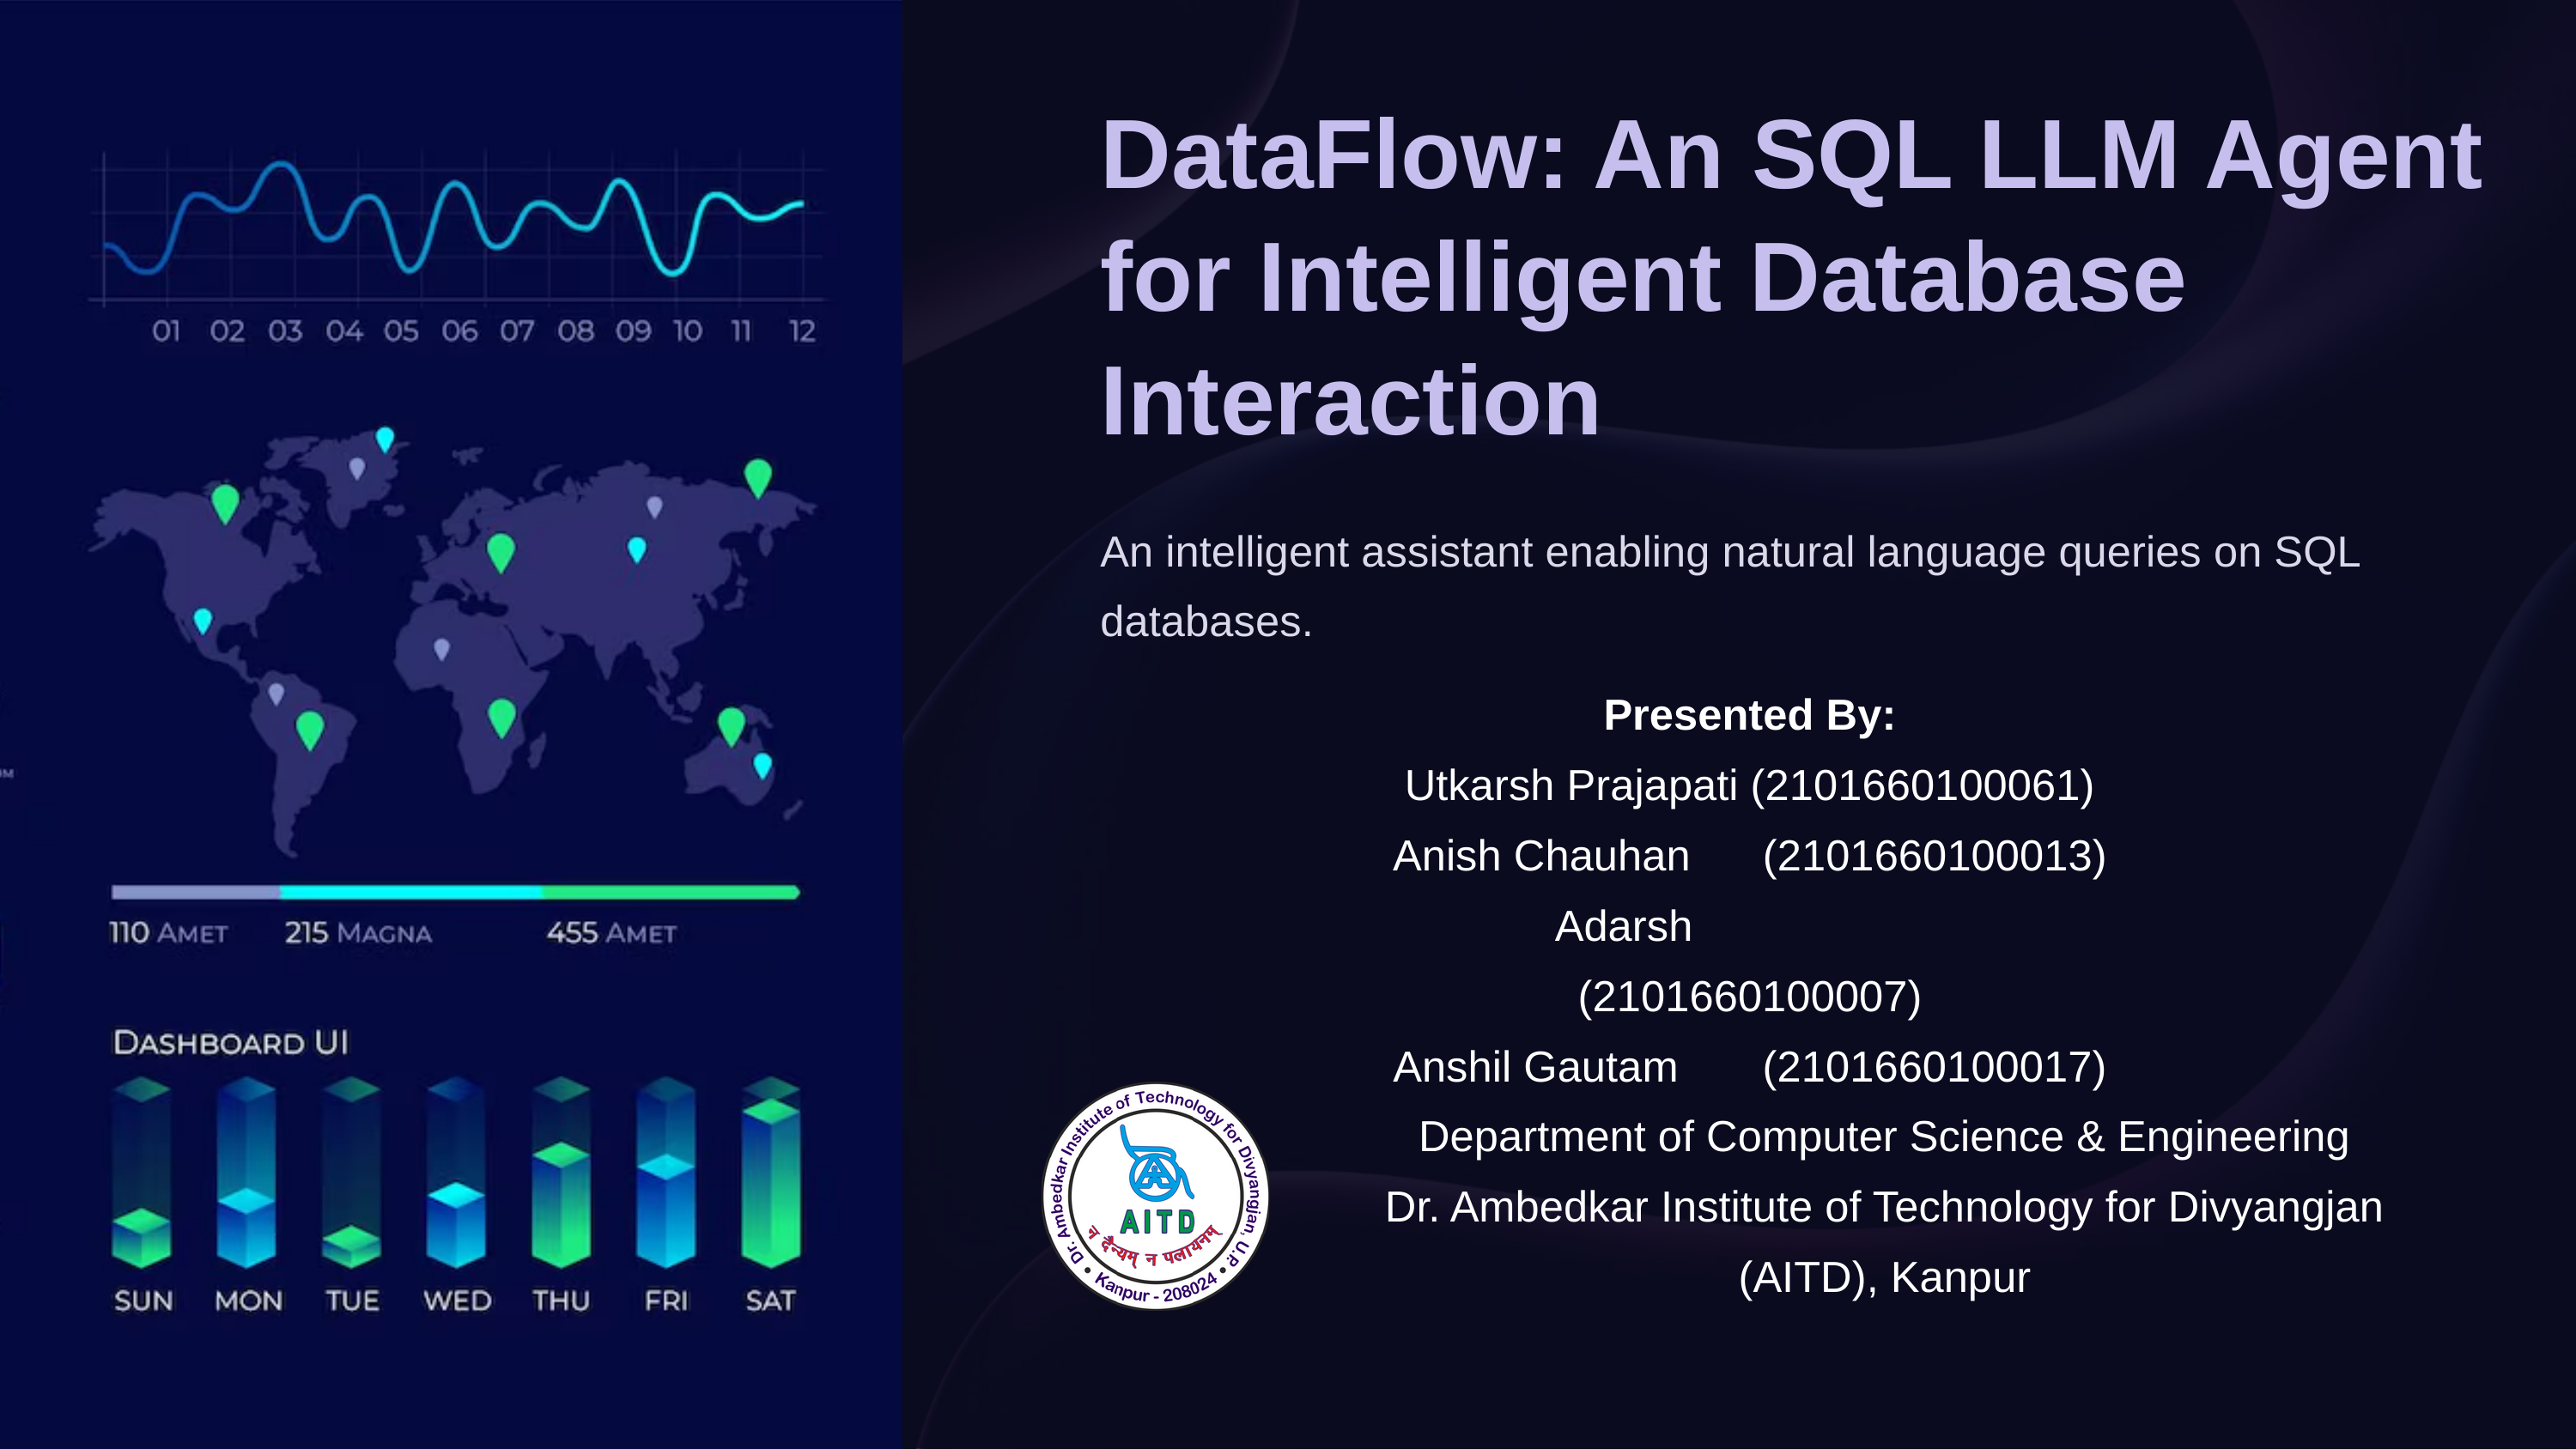

DataFlow: An SQL LLM Agent for Intelligent Database Interaction
An intelligent assistant enabling natural language queries on SQL databases.
Presented By:
Utkarsh Prajapati (2101660100061)
Anish Chauhan      (2101660100013)
 Adarsh                       (2101660100007)
 Anshil Gautam       (2101660100017)

Department of Computer Science & Engineering
Dr. Ambedkar Institute of Technology for Divyangjan (AITD), Kanpur